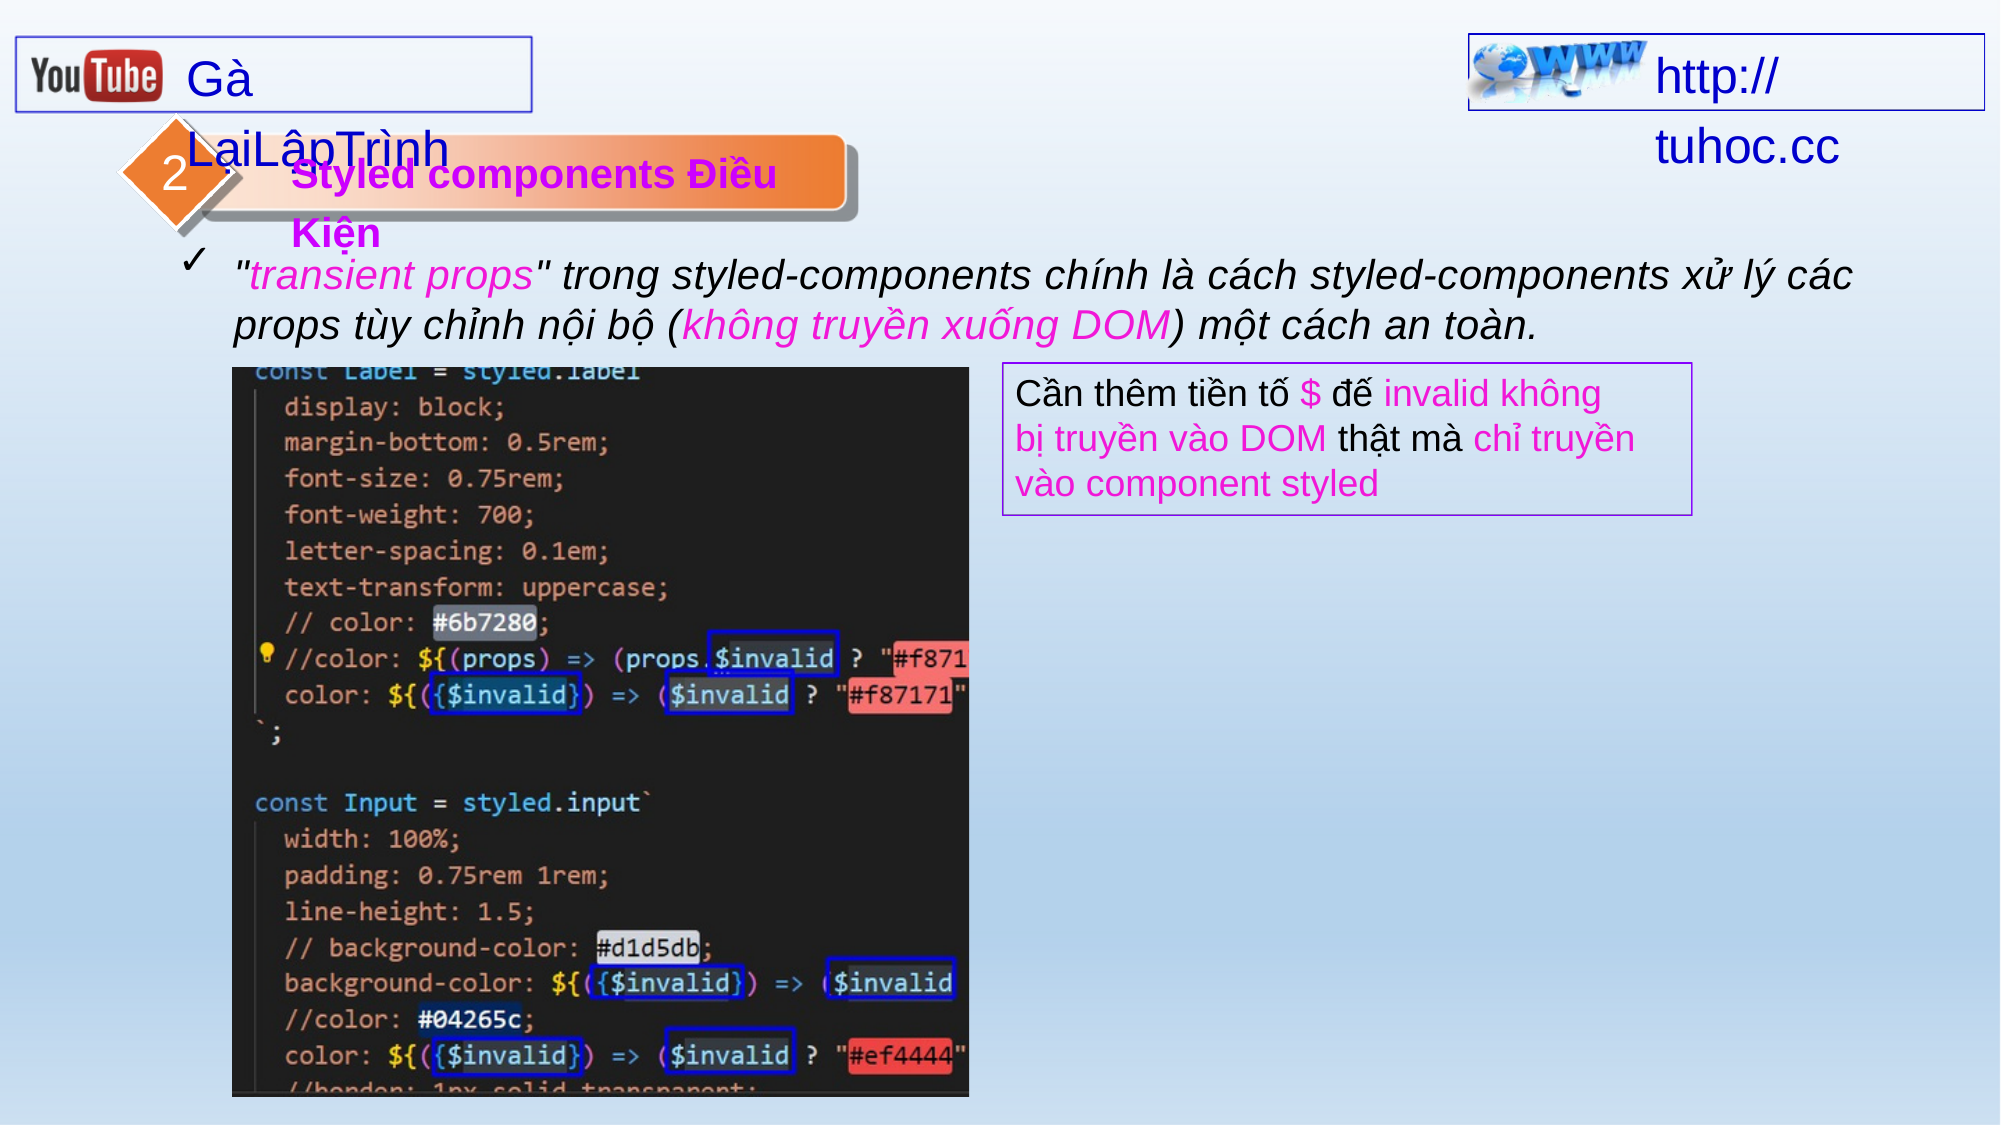

http:// tuhoc.cc

Gà LạiLậpTrình

2
Styled components Điều Kiện

✓
"transient props" trong styled-components chính là cách styled-components xử lý các props tùy chỉnh nội bộ (không truyền xuống DOM) một cách an toàn.

Cần thêm tiền tố $ đế invalid không bị truyền vào DOM thật mà chỉ truyền vào component styled